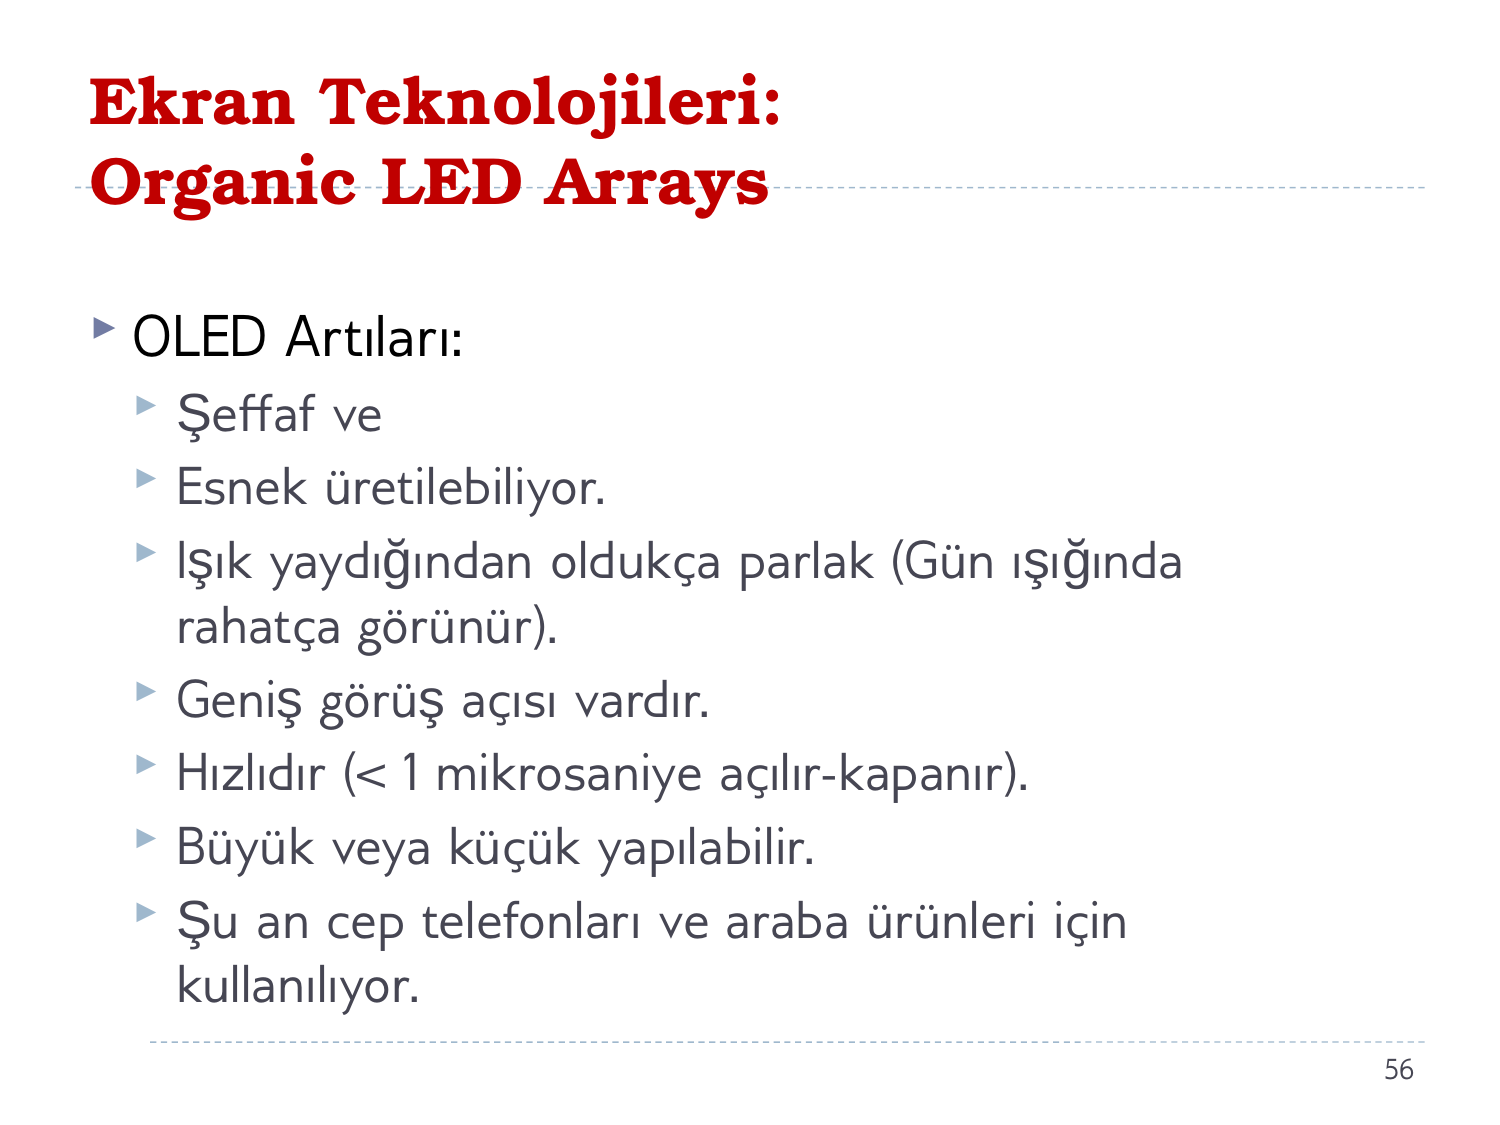

# Ekran Teknolojileri: Organic LED Arrays
OLED Artıları:
Şeffaf ve
Esnek üretilebiliyor.
Işık yaydığından oldukça parlak (Gün ışığında rahatça görünür).
Geniş görüş açısı vardır.
Hızlıdır (< 1 mikrosaniye açılır-kapanır).
Büyük veya küçük yapılabilir.
Şu an cep telefonları ve araba ürünleri için kullanılıyor.
56